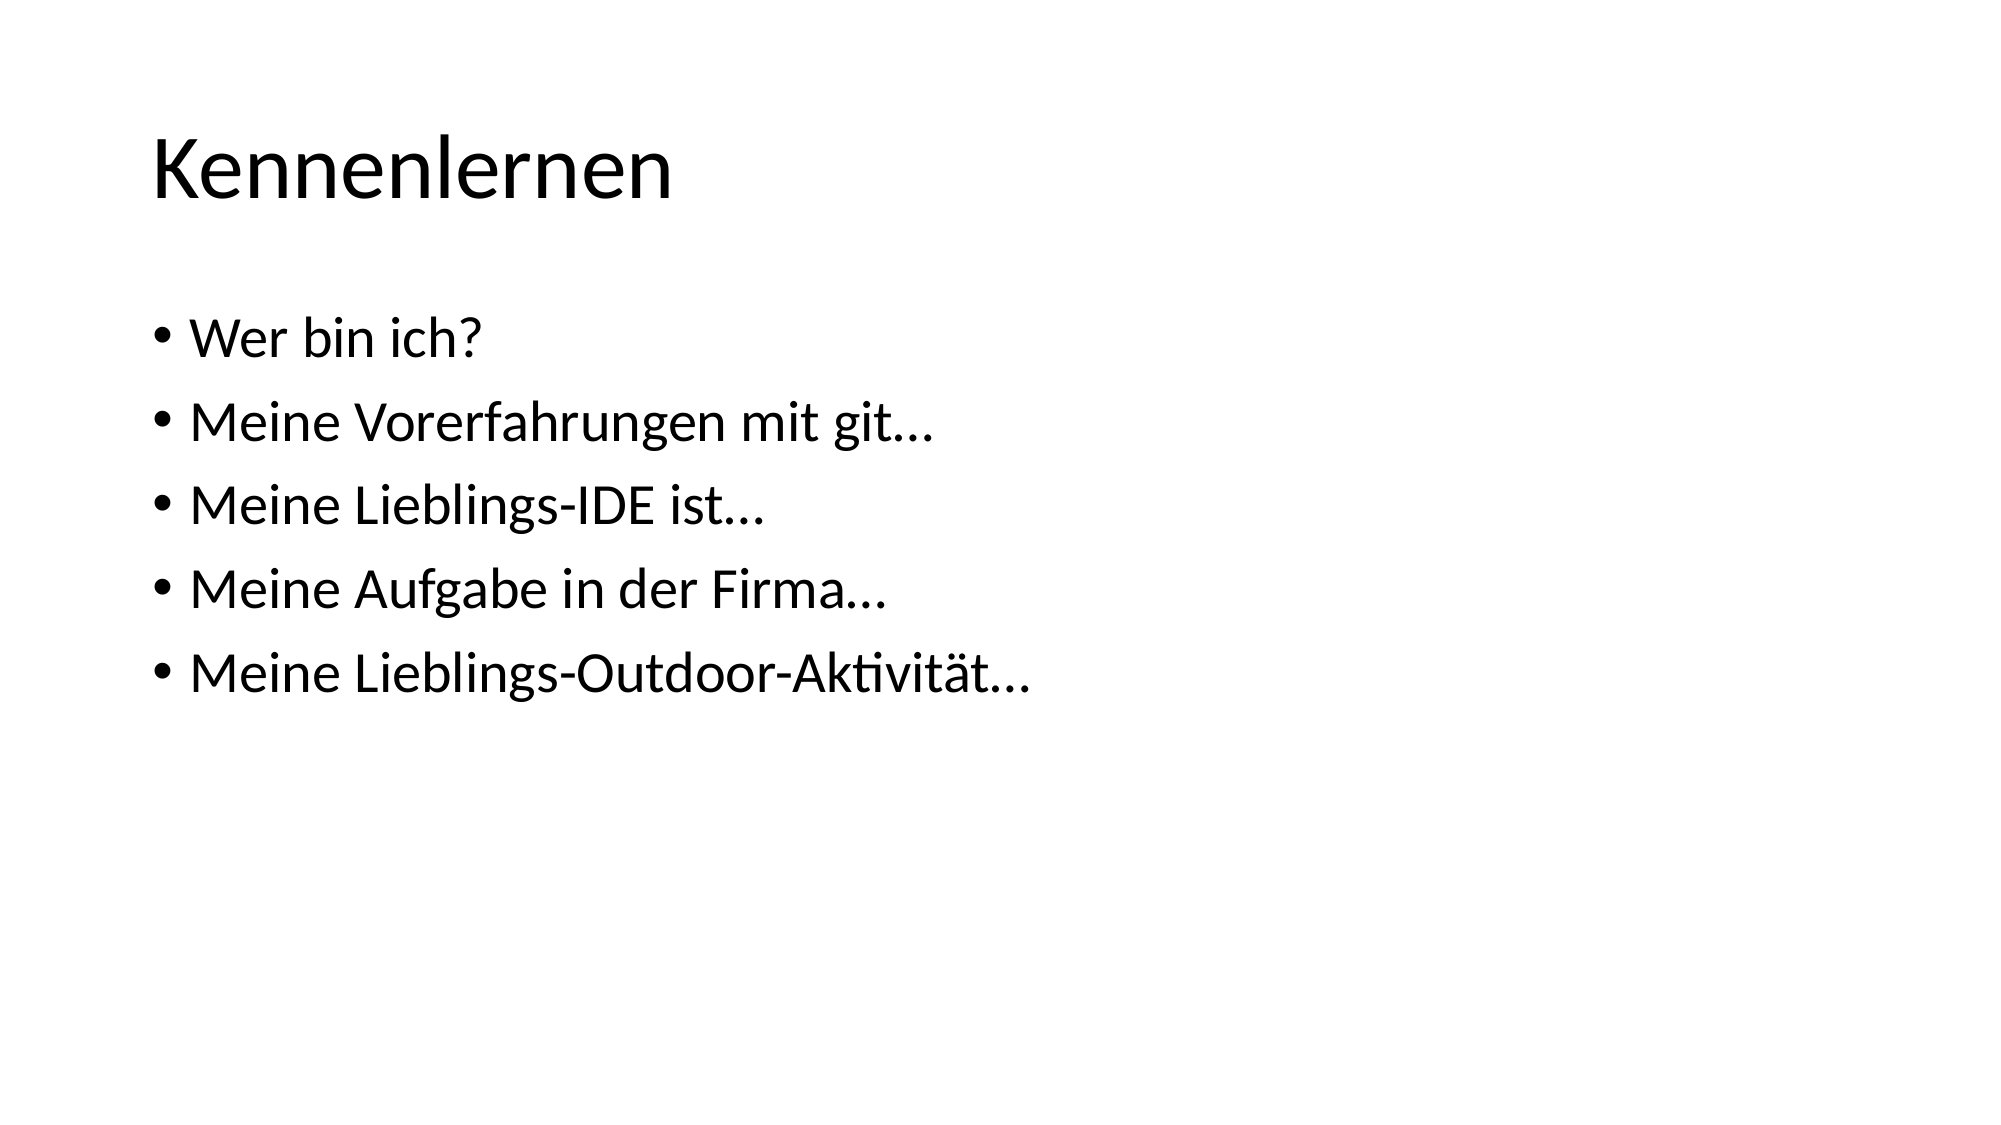

# Kennenlernen
Wer bin ich?
Meine Vorerfahrungen mit git…
Meine Lieblings-IDE ist…
Meine Aufgabe in der Firma…
Meine Lieblings-Outdoor-Aktivität…